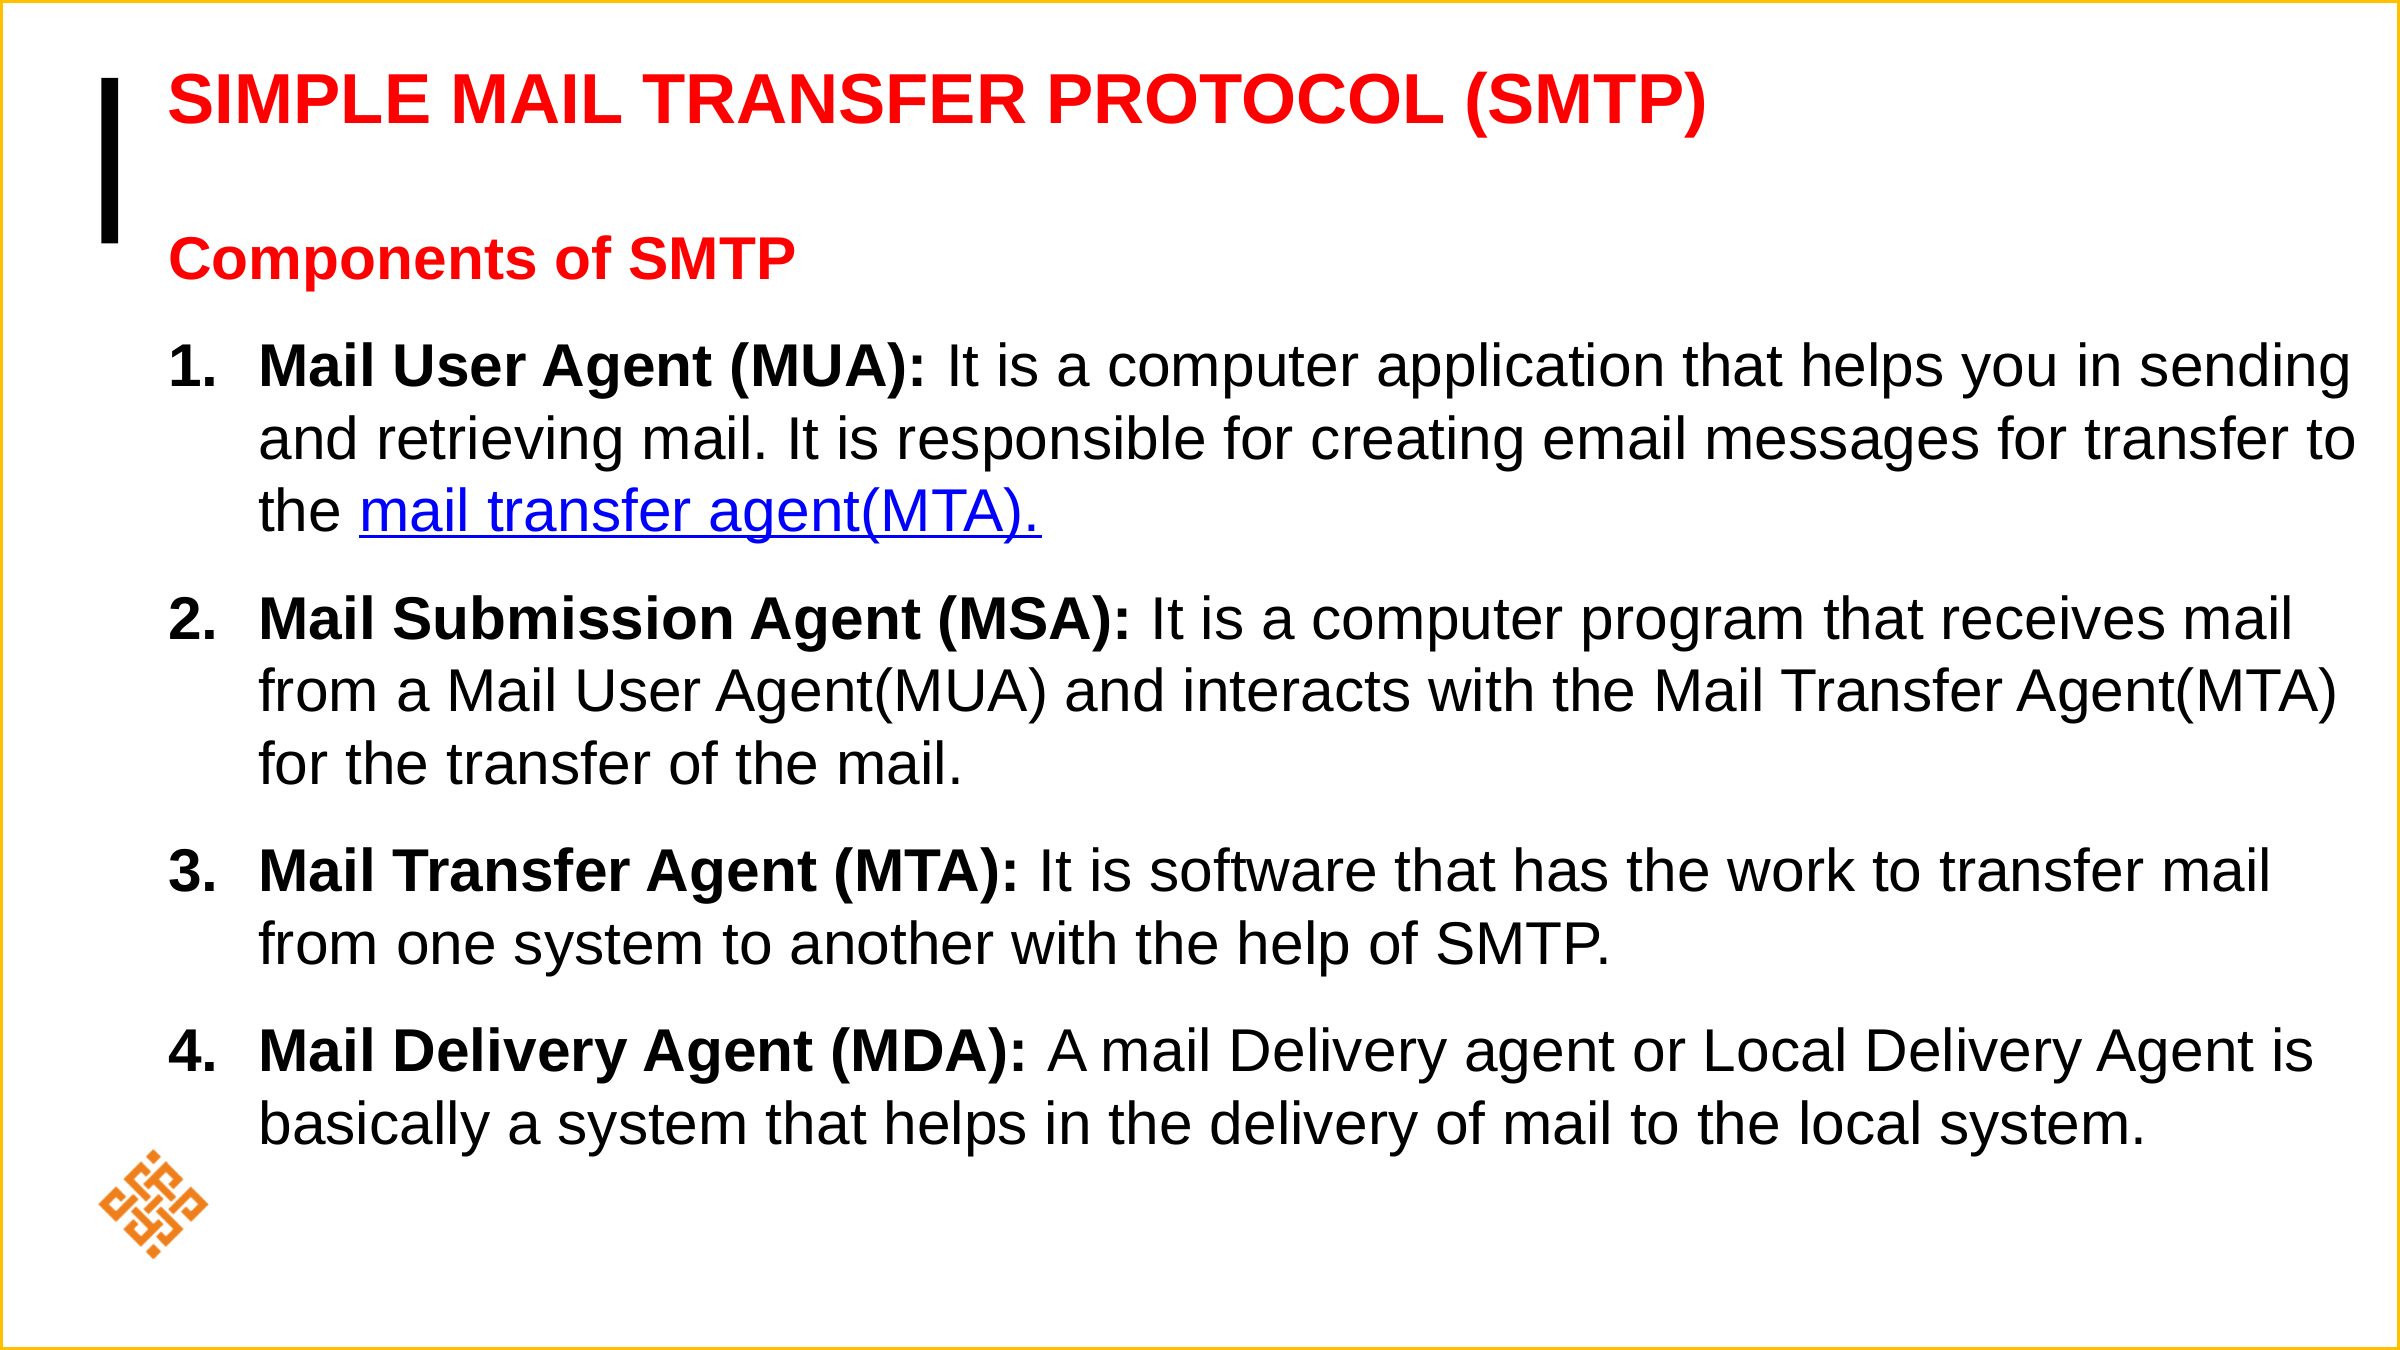

# Simple Mail Transfer Protocol (SMTP)

Components of SMTP
Mail User Agent (MUA): It is a computer application that helps you in sending and retrieving mail. It is responsible for creating email messages for transfer to the mail transfer agent(MTA).
Mail Submission Agent (MSA): It is a computer program that receives mail from a Mail User Agent(MUA) and interacts with the Mail Transfer Agent(MTA) for the transfer of the mail.
Mail Transfer Agent (MTA): It is software that has the work to transfer mail from one system to another with the help of SMTP.
Mail Delivery Agent (MDA): A mail Delivery agent or Local Delivery Agent is basically a system that helps in the delivery of mail to the local system.